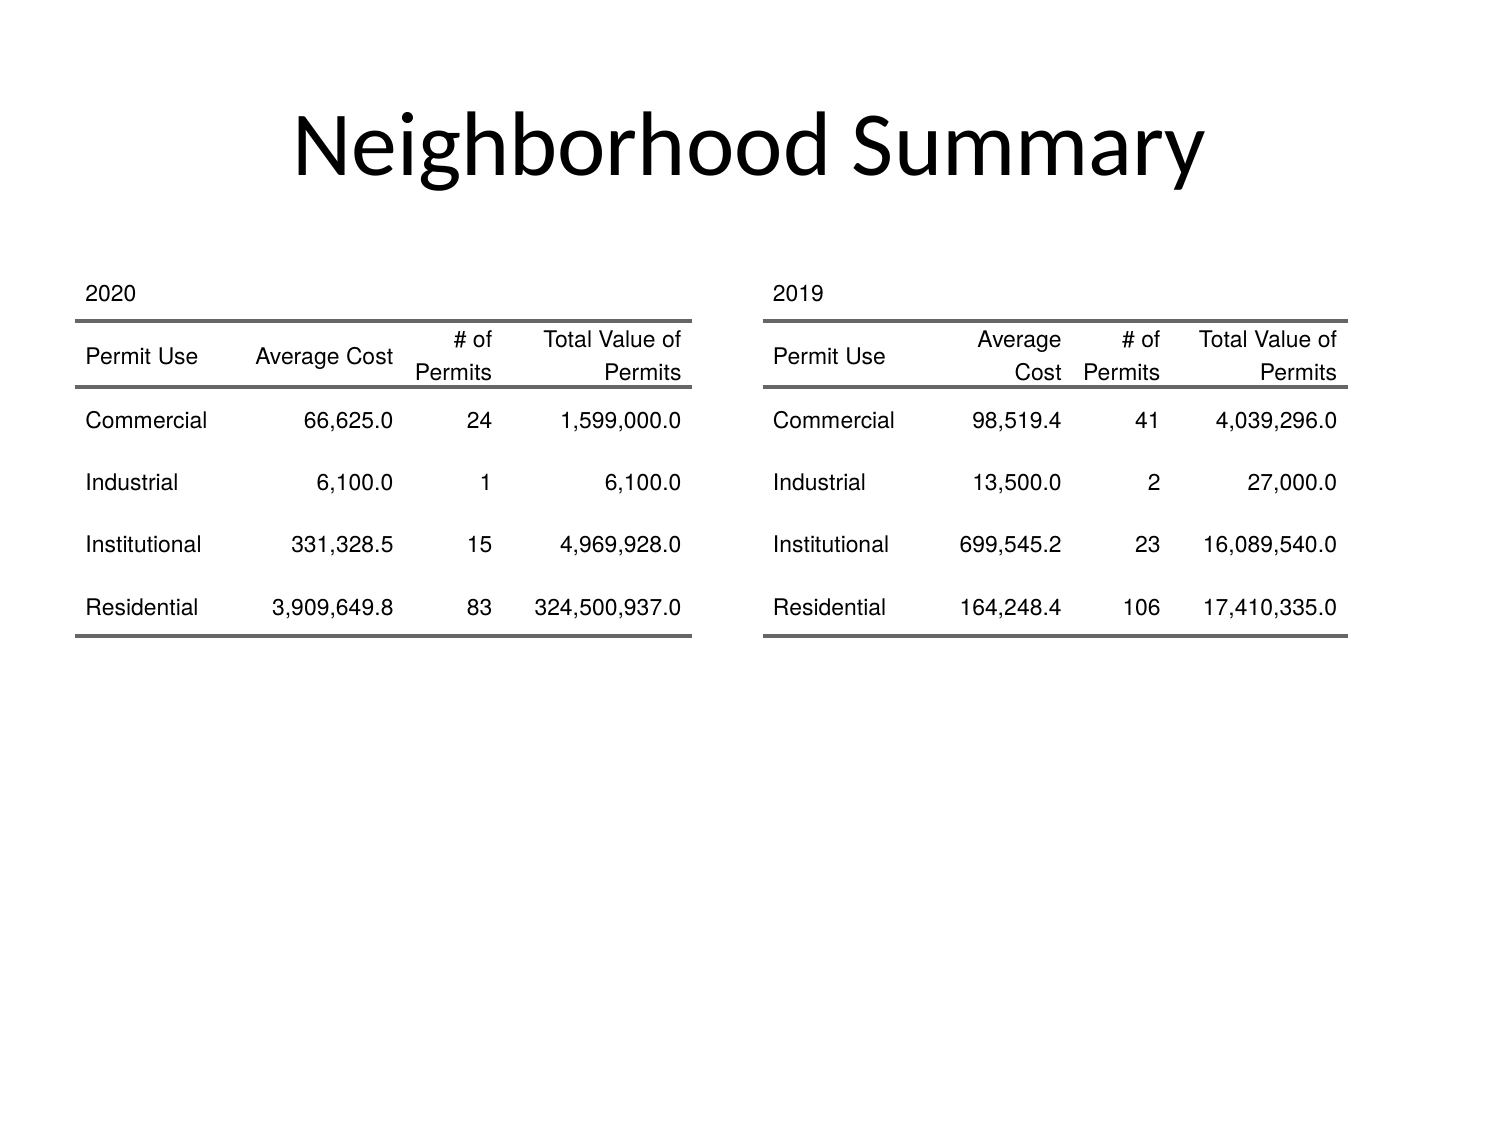

# Neighborhood Summary
| 2020 | 2020 | 2020 | 2020 |
| --- | --- | --- | --- |
| Permit Use | Average Cost | # of Permits | Total Value of Permits |
| Commercial | 66,625.0 | 24 | 1,599,000.0 |
| Industrial | 6,100.0 | 1 | 6,100.0 |
| Institutional | 331,328.5 | 15 | 4,969,928.0 |
| Residential | 3,909,649.8 | 83 | 324,500,937.0 |
| 2019 | 2019 | 2019 | 2019 |
| --- | --- | --- | --- |
| Permit Use | Average Cost | # of Permits | Total Value of Permits |
| Commercial | 98,519.4 | 41 | 4,039,296.0 |
| Industrial | 13,500.0 | 2 | 27,000.0 |
| Institutional | 699,545.2 | 23 | 16,089,540.0 |
| Residential | 164,248.4 | 106 | 17,410,335.0 |